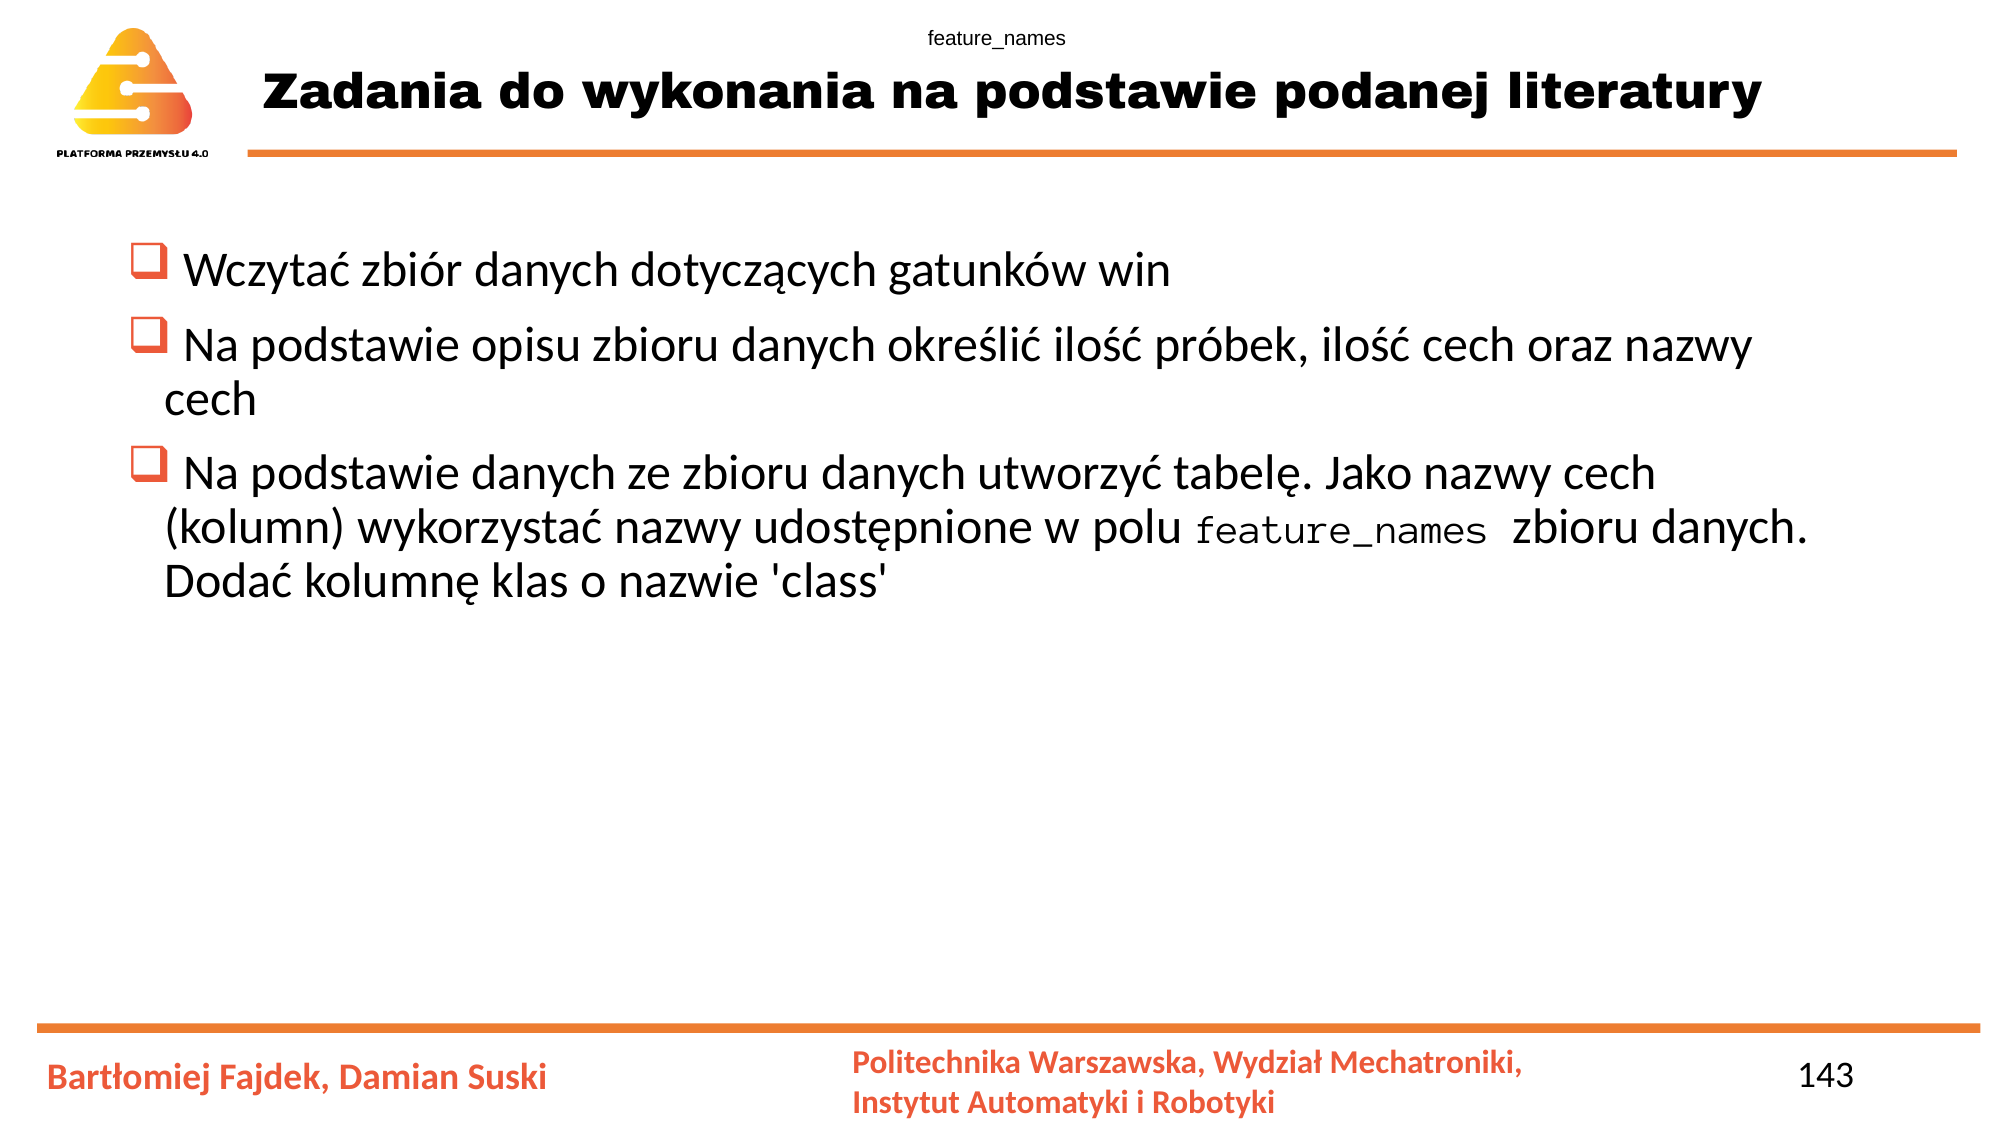

feature_names
# Zadania do wykonania na podstawie podanej literatury
 Wczytać zbiór danych dotyczących gatunków win
 Na podstawie opisu zbioru danych określić ilość próbek, ilość cech oraz nazwy cech
 Na podstawie danych ze zbioru danych utworzyć tabelę. Jako nazwy cech (kolumn) wykorzystać nazwy udostępnione w polu feature_names zbioru danych. Dodać kolumnę klas o nazwie 'class'
143